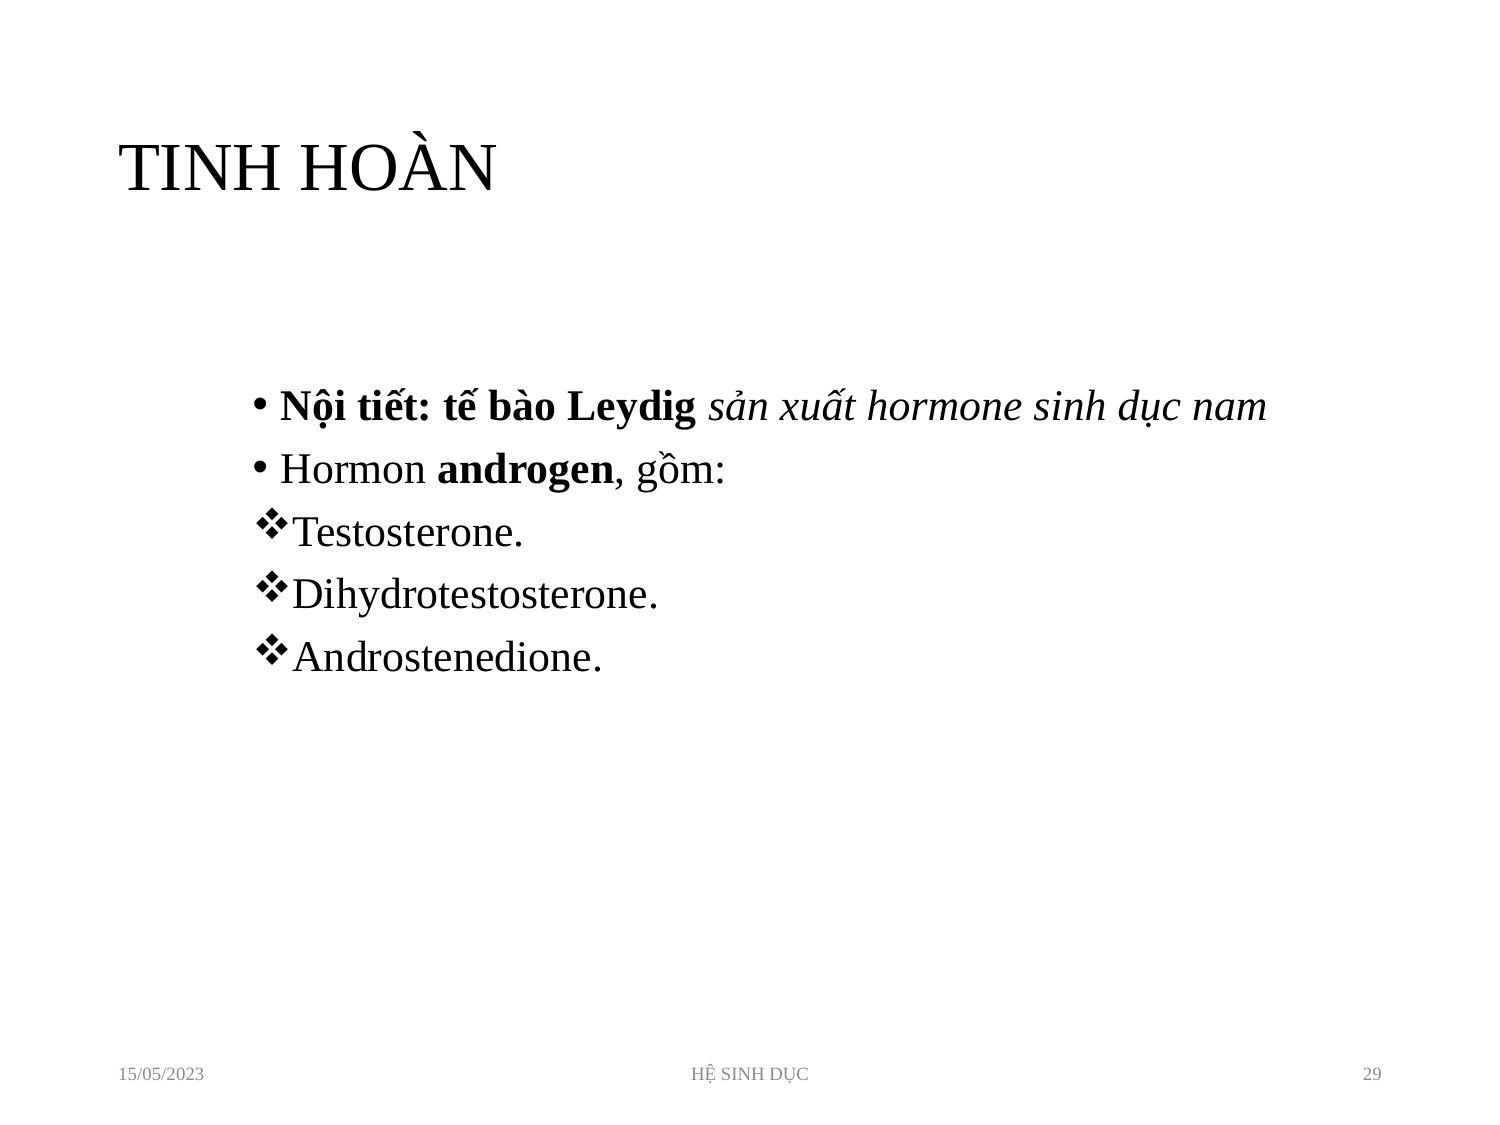

# TINH HOÀN
Nội tiết: tế bào Leydig sản xuất hormone sinh dục nam
Hormon androgen, gồm:
Testosterone.
Dihydrotestosterone.
Androstenedione.

15/05/2023
HỆ SINH DỤC
29